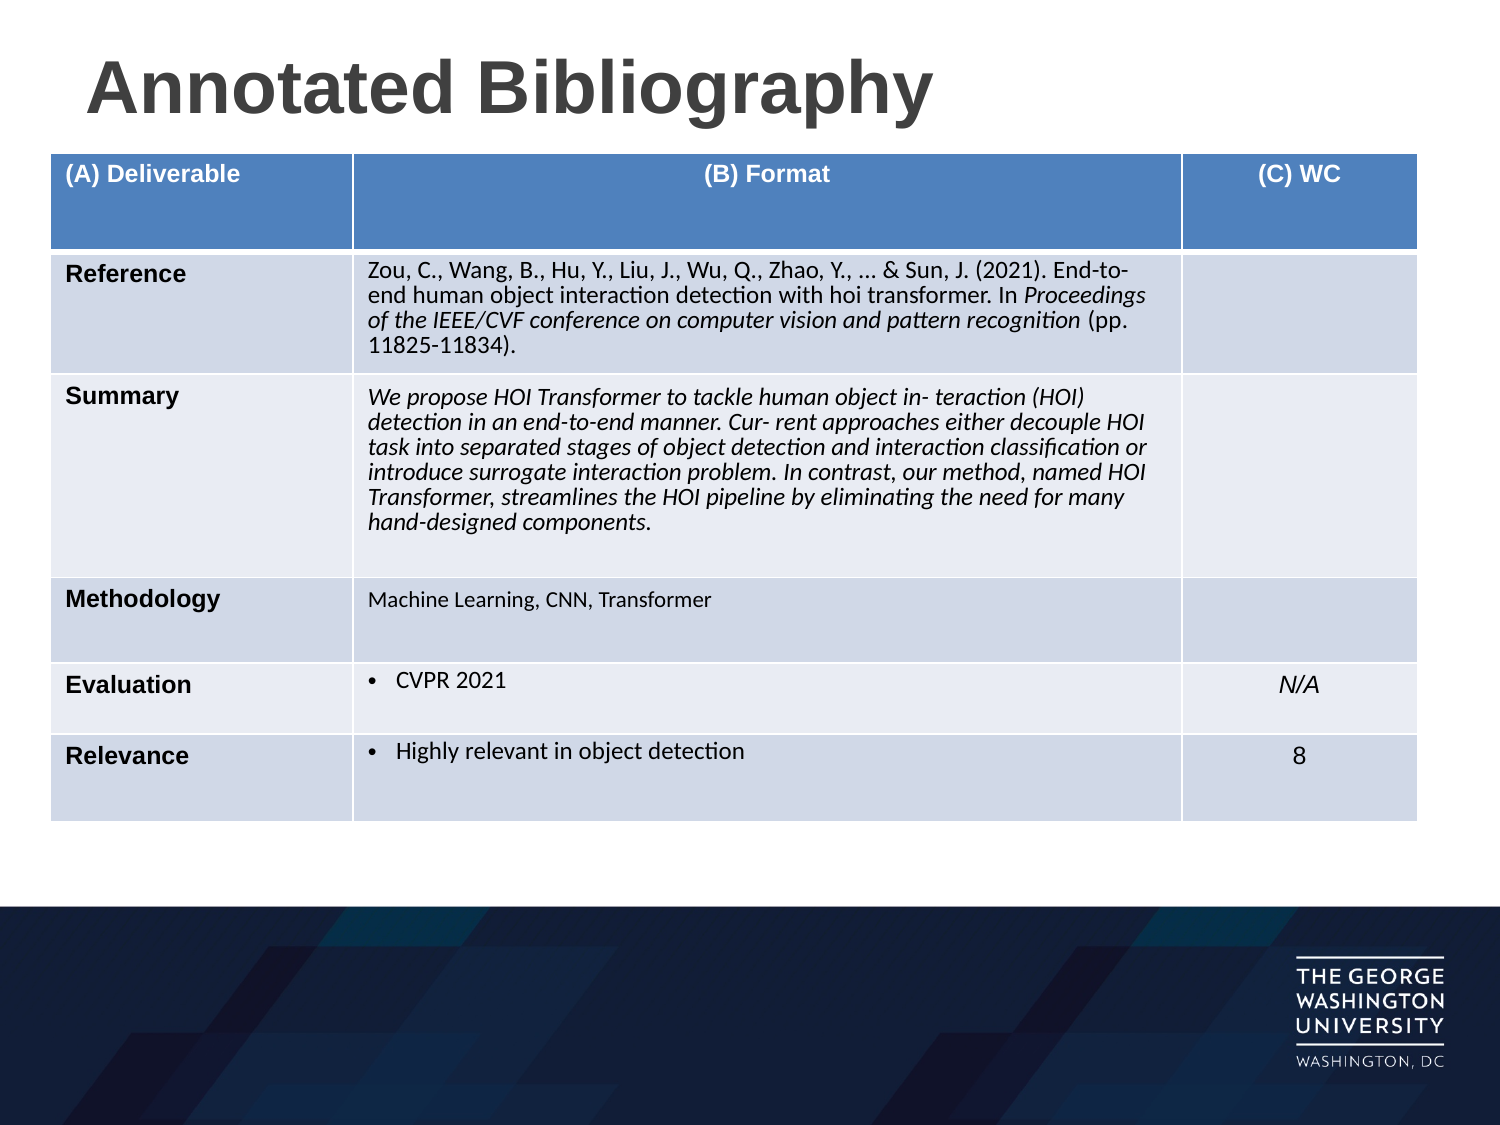

Annotated Bibliography
| (A) Deliverable | (B) Format | (C) WC |
| --- | --- | --- |
| Reference | Zou, C., Wang, B., Hu, Y., Liu, J., Wu, Q., Zhao, Y., ... & Sun, J. (2021). End-to-end human object interaction detection with hoi transformer. In Proceedings of the IEEE/CVF conference on computer vision and pattern recognition (pp. 11825-11834). |  |
| Summary | We propose HOI Transformer to tackle human object in- teraction (HOI) detection in an end-to-end manner. Cur- rent approaches either decouple HOI task into separated stages of object detection and interaction classification or introduce surrogate interaction problem. In contrast, our method, named HOI Transformer, streamlines the HOI pipeline by eliminating the need for many hand-designed components. |  |
| Methodology | Machine Learning, CNN, Transformer |  |
| Evaluation | CVPR 2021 | N/A |
| Relevance | Highly relevant in object detection | 8 |